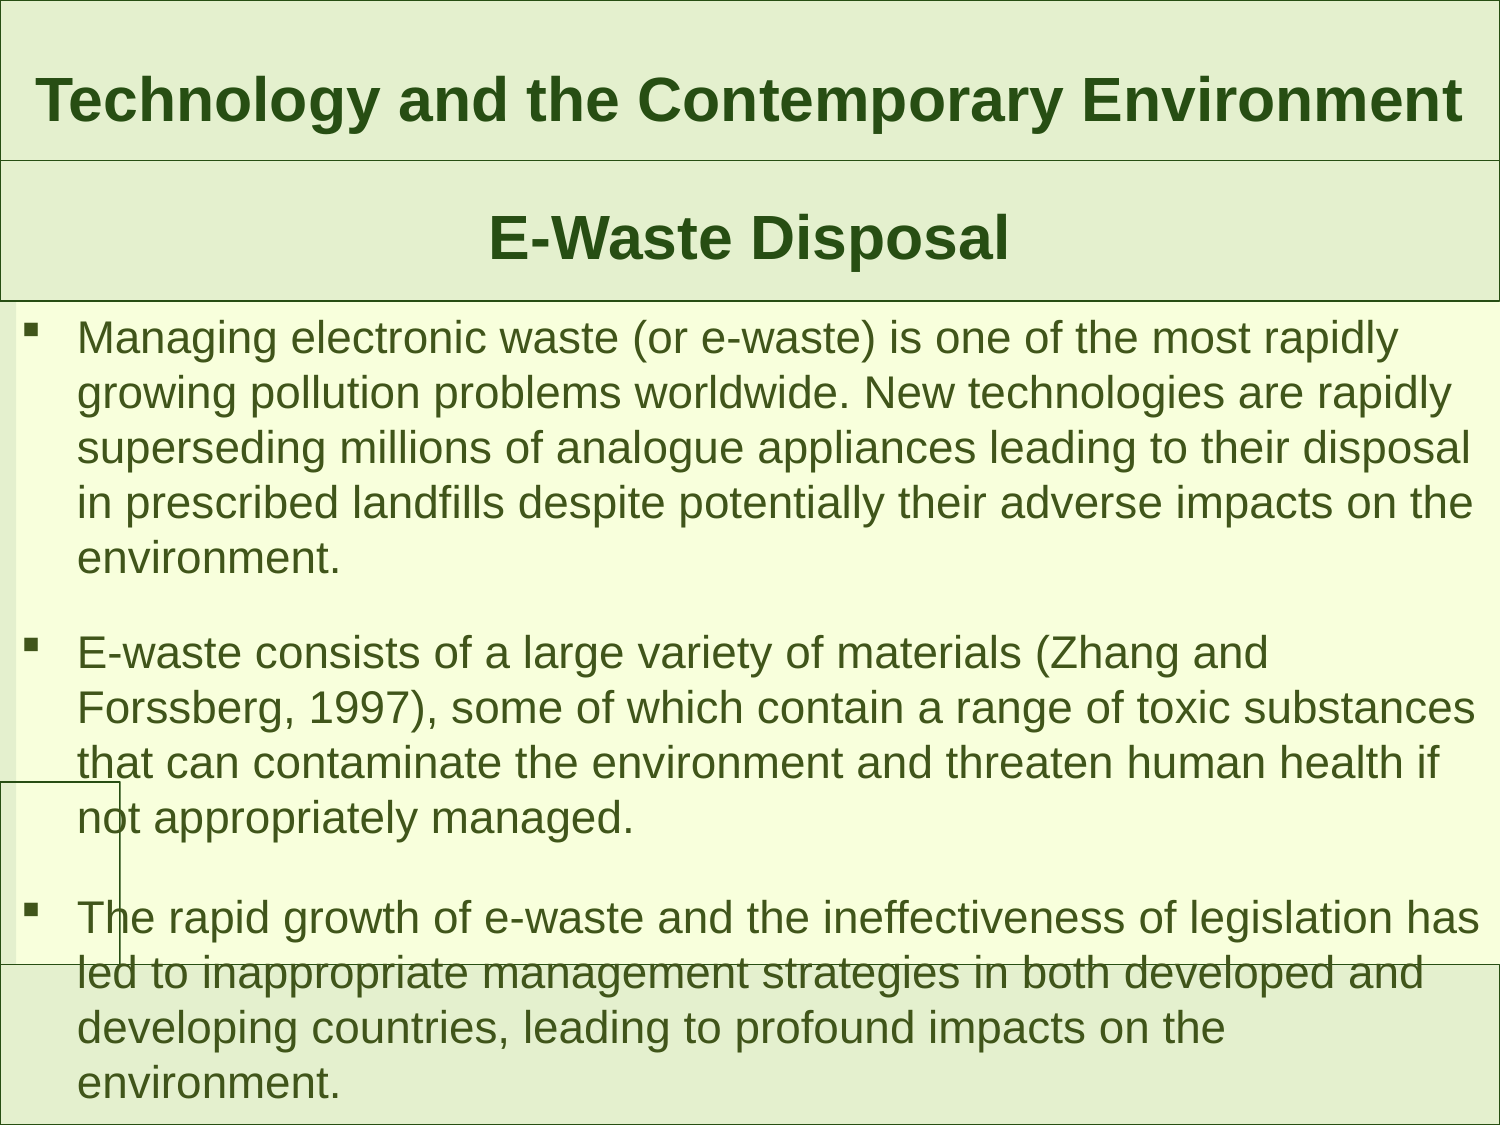

Technology and the Contemporary Environment
E-Waste Disposal
Managing electronic waste (or e-waste) is one of the most rapidly growing pollution problems worldwide. New technologies are rapidly superseding millions of analogue appliances leading to their disposal in prescribed landfills despite potentially their adverse impacts on the environment.

E-waste consists of a large variety of materials (Zhang and Forssberg, 1997), some of which contain a range of toxic substances that can contaminate the environment and threaten human health if not appropriately managed.

The rapid growth of e-waste and the ineffectiveness of legislation has led to inappropriate management strategies in both developed and developing countries, leading to profound impacts on the environment.